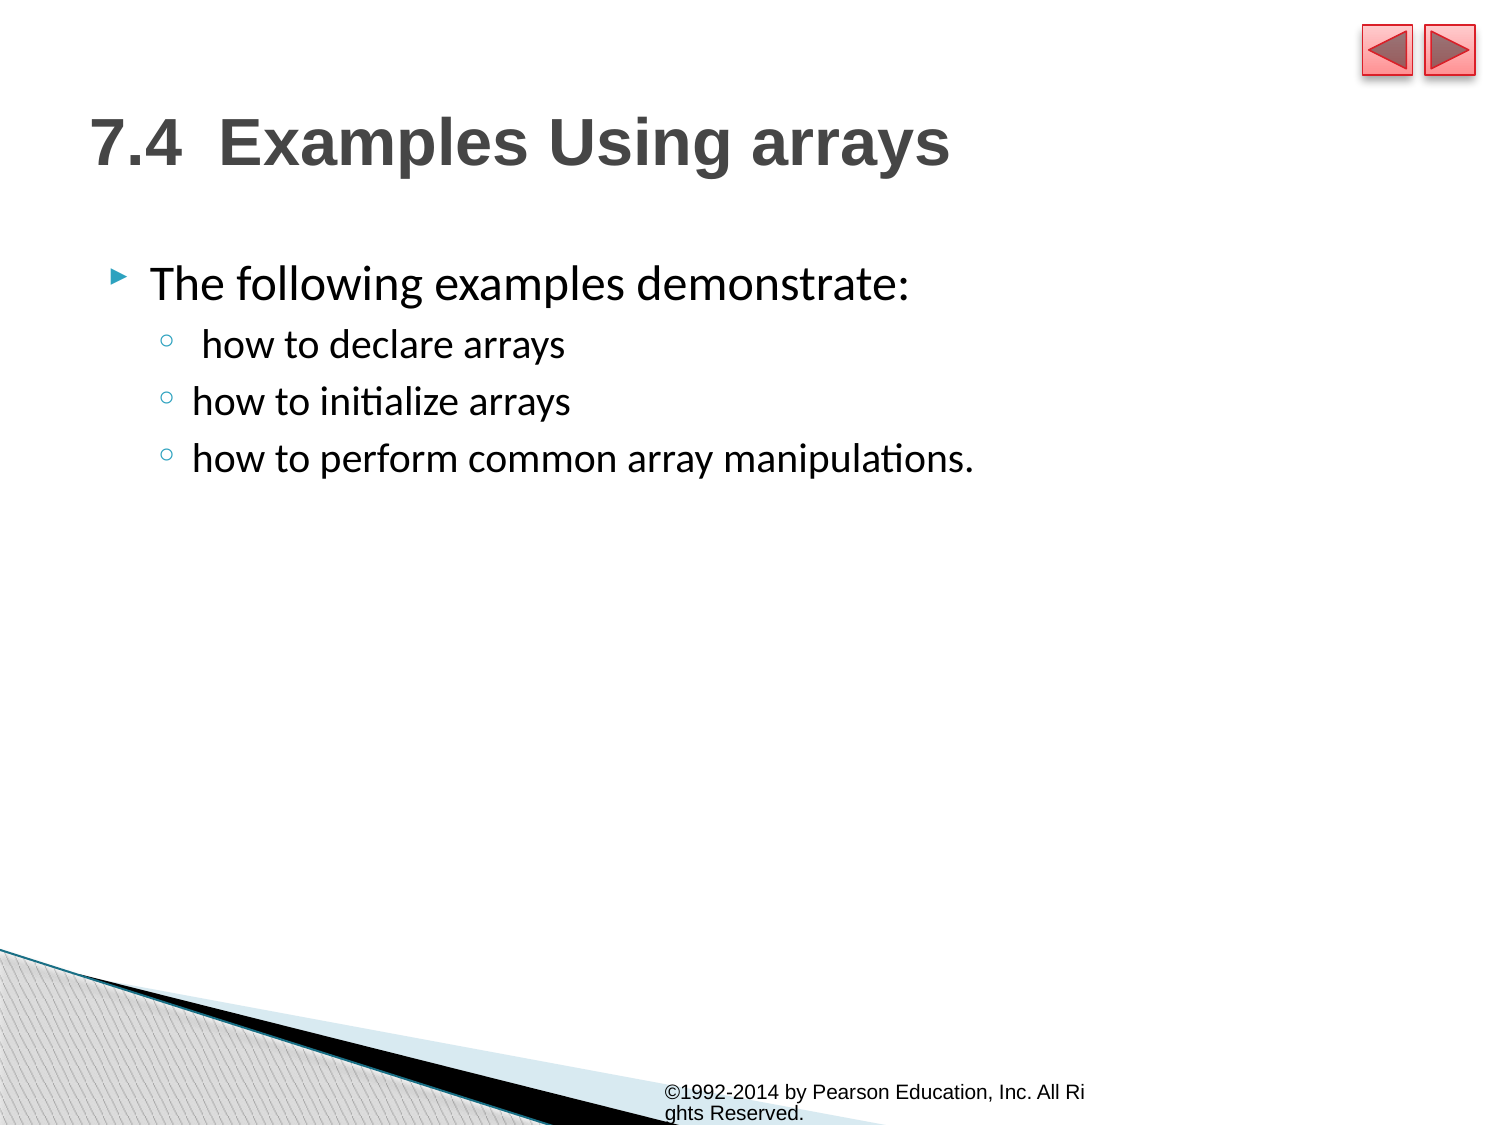

# 7.4  Examples Using arrays
The following examples demonstrate:
 how to declare arrays
how to initialize arrays
how to perform common array manipulations.
©1992-2014 by Pearson Education, Inc. All Rights Reserved.